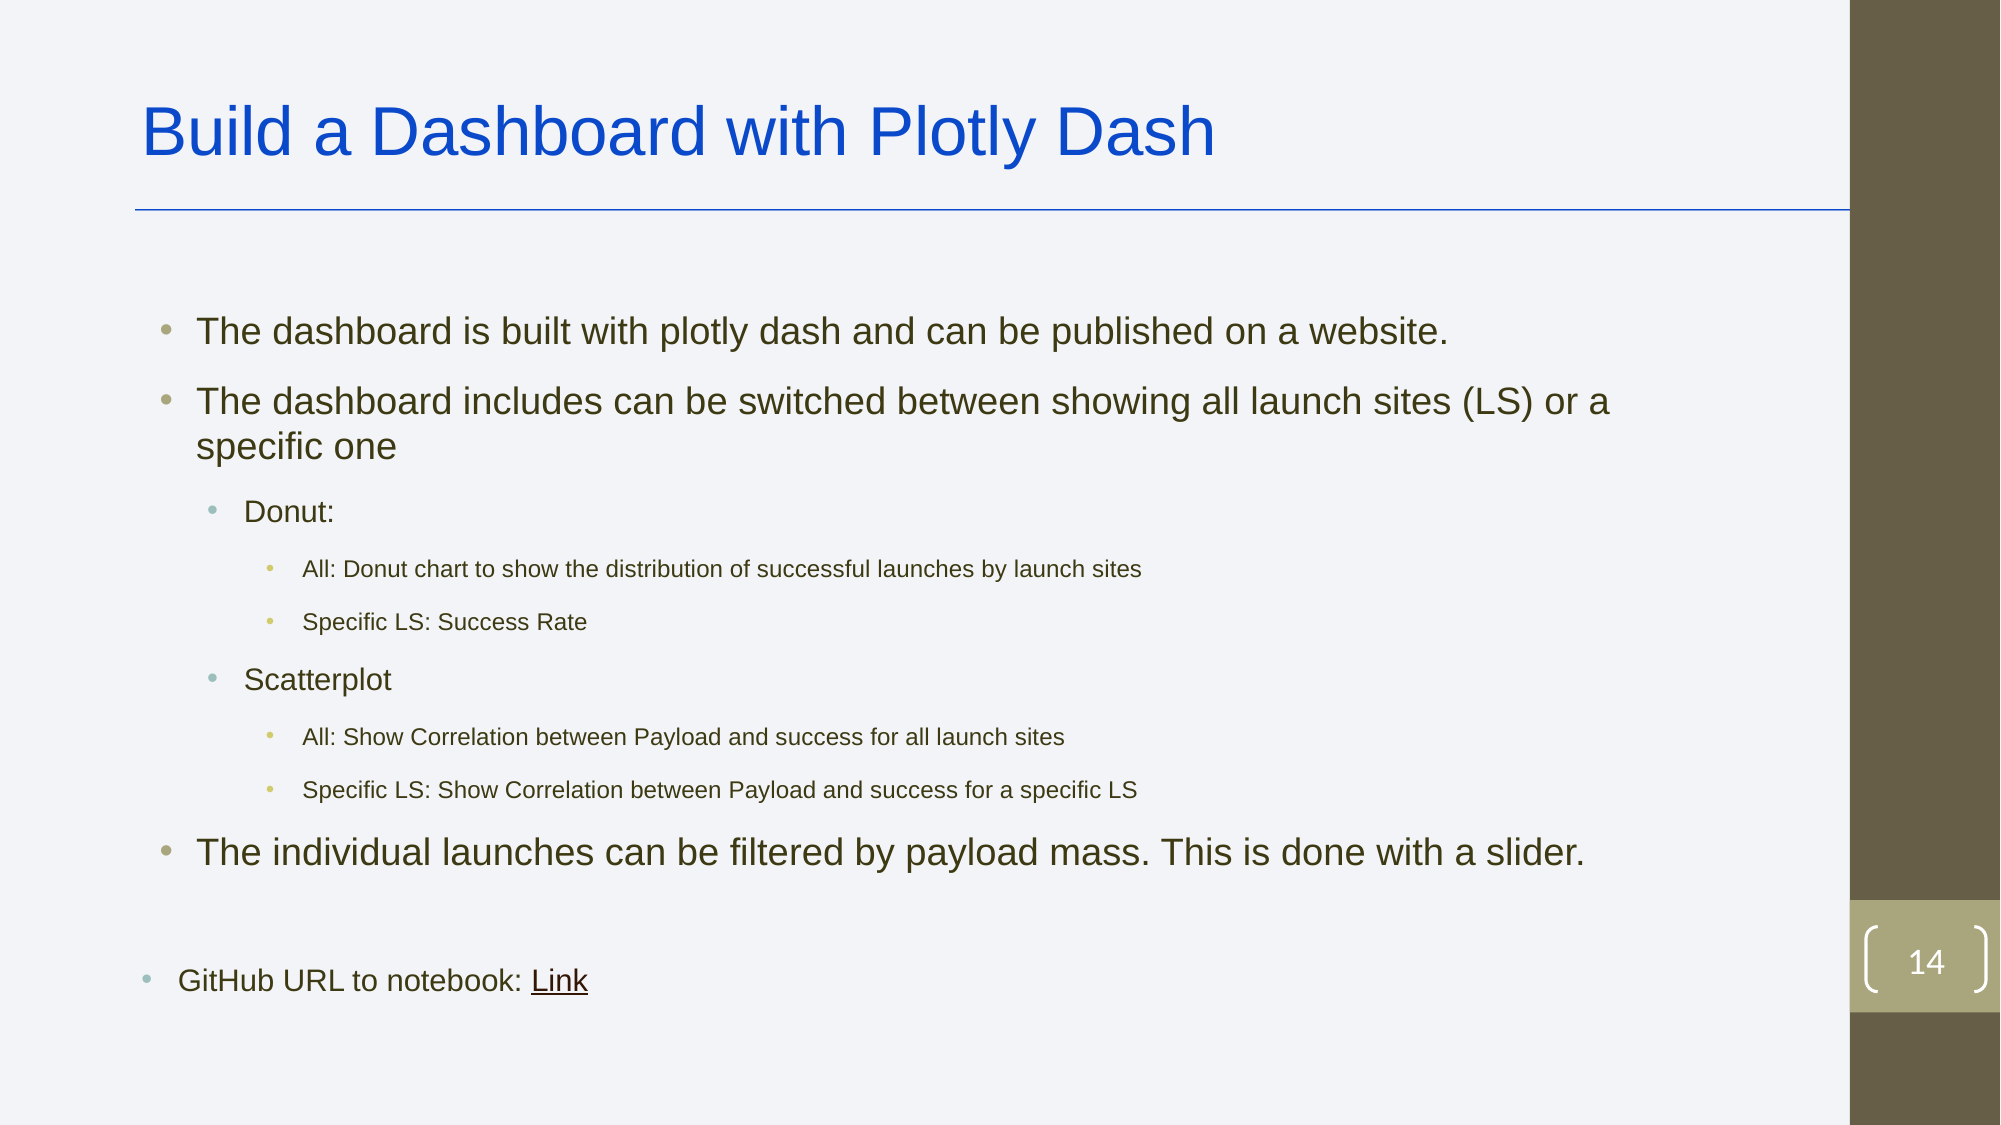

Build a Dashboard with Plotly Dash
The dashboard is built with plotly dash and can be published on a website.
The dashboard includes can be switched between showing all launch sites (LS) or a specific one
Donut:
All: Donut chart to show the distribution of successful launches by launch sites
Specific LS: Success Rate
Scatterplot
All: Show Correlation between Payload and success for all launch sites
Specific LS: Show Correlation between Payload and success for a specific LS
The individual launches can be filtered by payload mass. This is done with a slider.

GitHub URL to notebook: Link
14